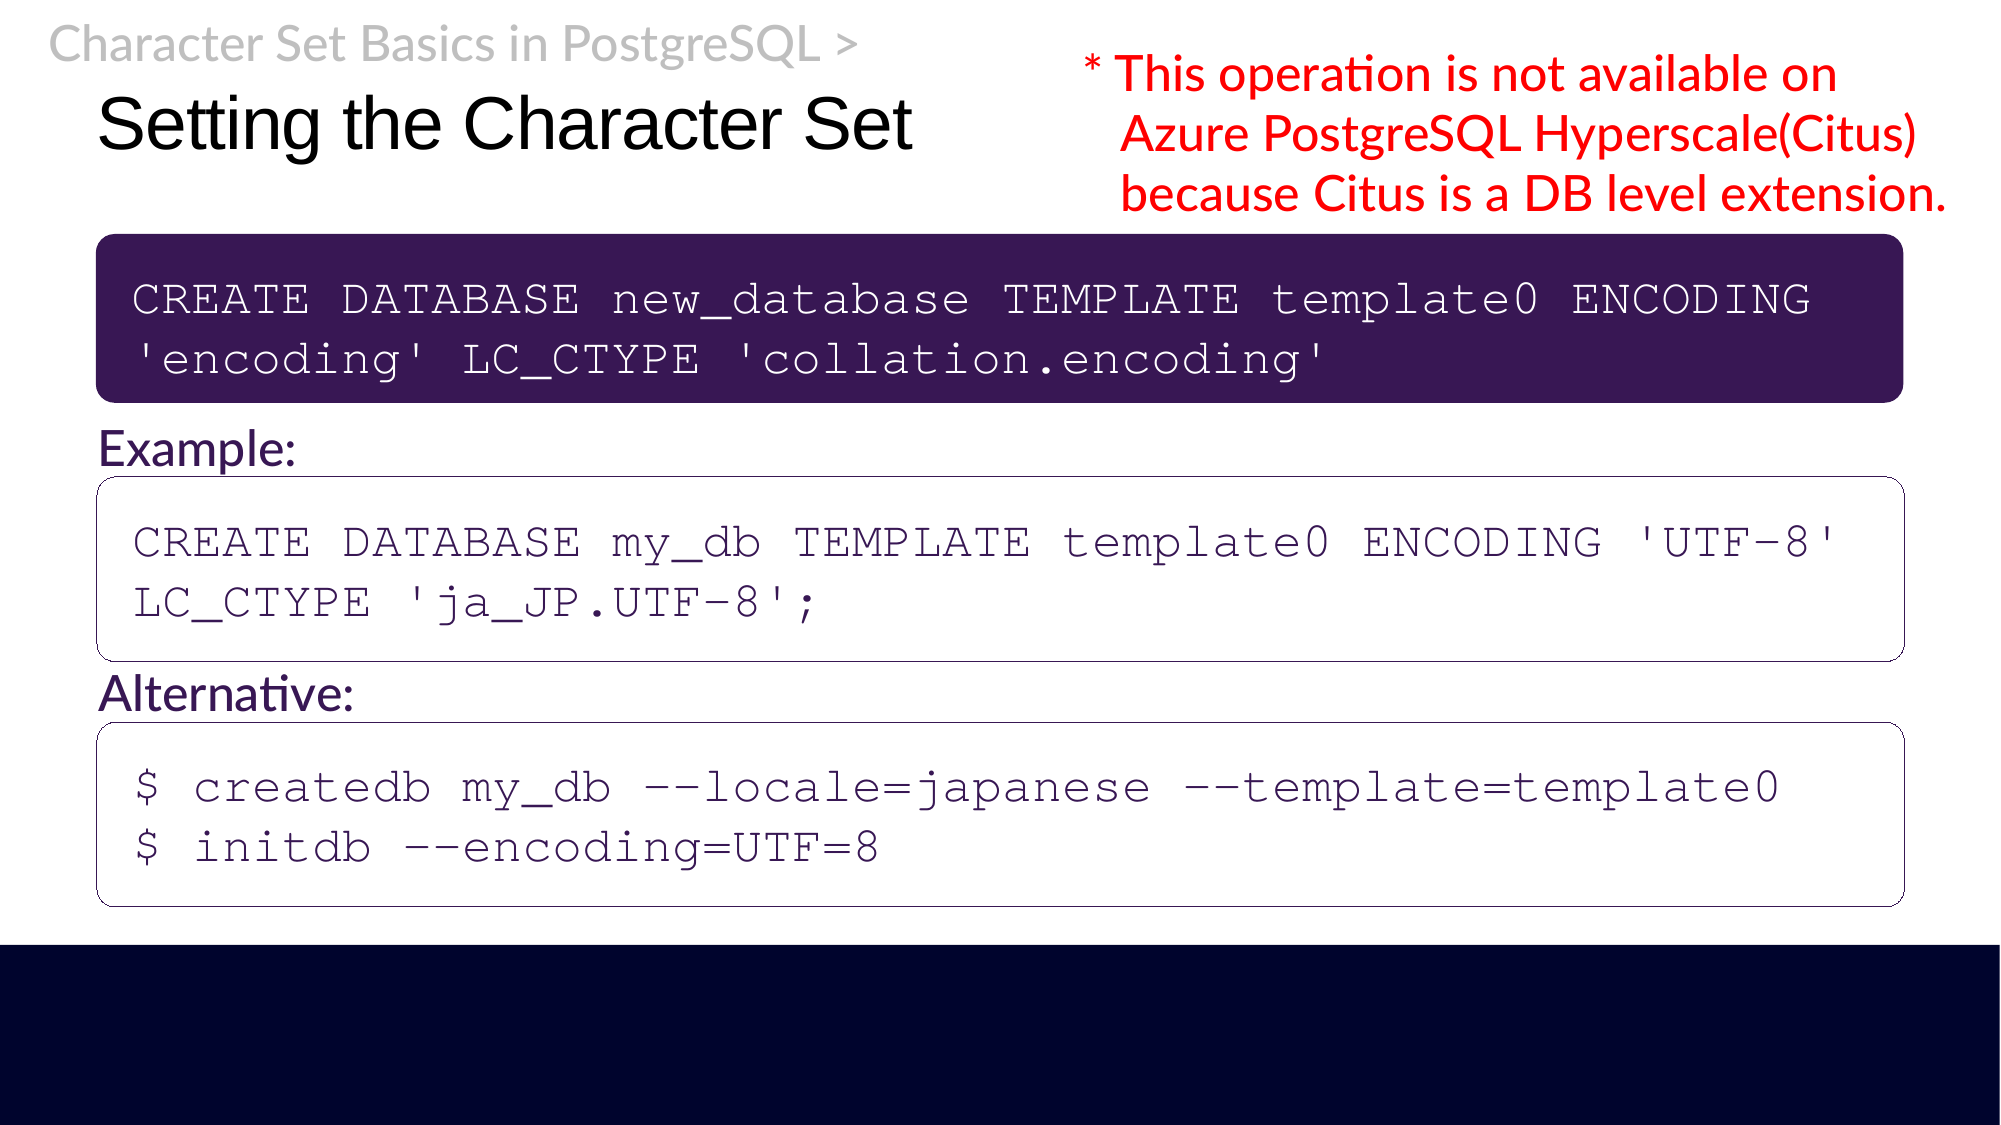

Character Set Basics in PostgreSQL >
* This operation is not available on
   Azure PostgreSQL Hyperscale(Citus)
   because Citus is a DB level extension.
# Setting the Character Set
CREATE DATABASE new_database TEMPLATE template0 ENCODING 'encoding' LC_CTYPE 'collation.encoding'
Example:
CREATE DATABASE my_db TEMPLATE template0 ENCODING 'UTF-8' LC_CTYPE 'ja_JP.UTF-8';
Alternative:
$ createdb my_db --locale=japanese --template=template0
$ initdb --encoding=UTF=8